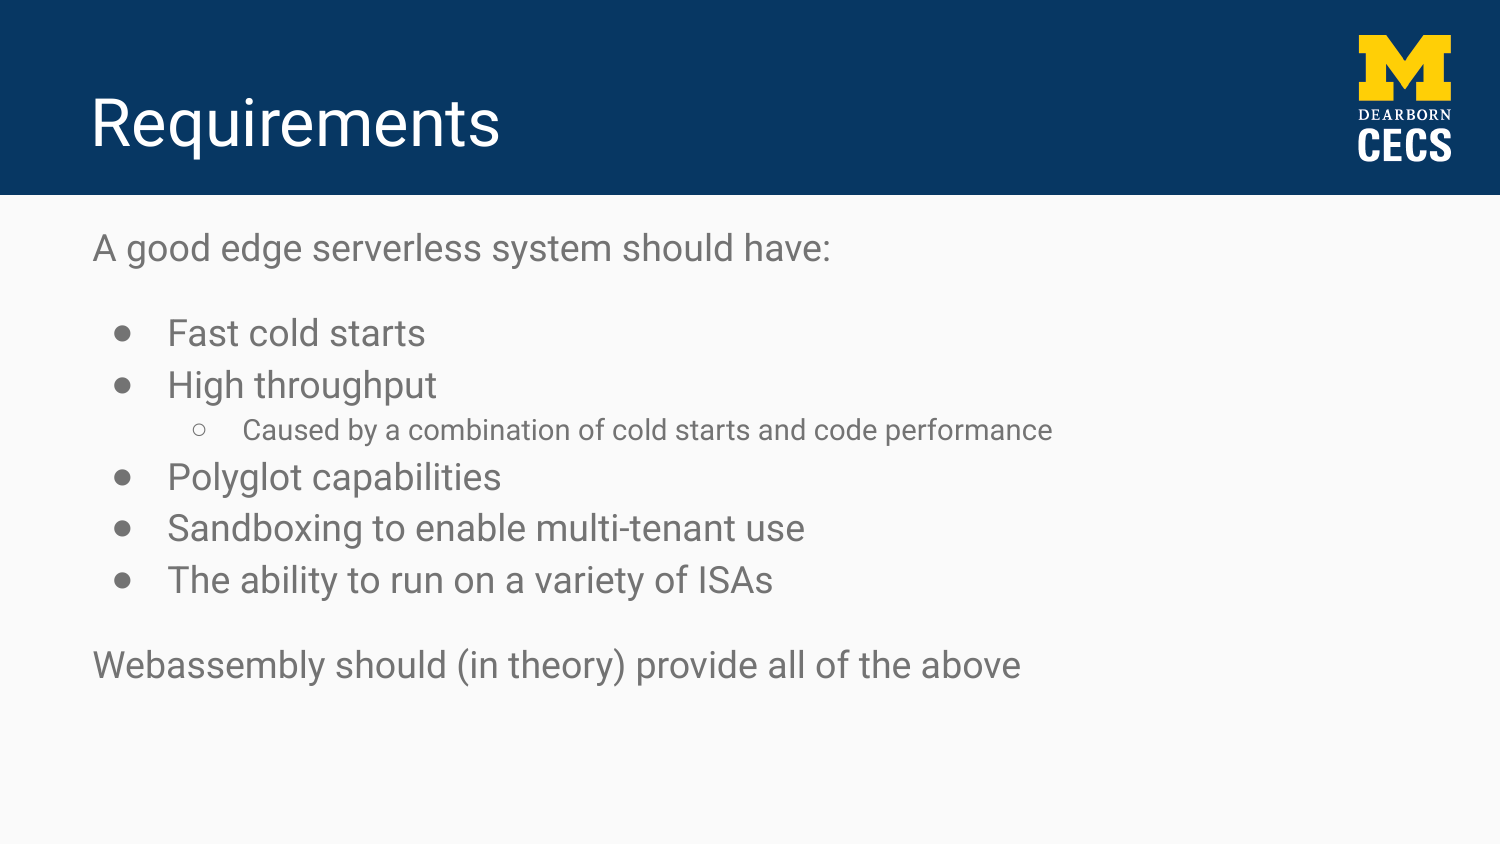

# Requirements
A good edge serverless system should have:
Fast cold starts
High throughput
Caused by a combination of cold starts and code performance
Polyglot capabilities
Sandboxing to enable multi-tenant use
The ability to run on a variety of ISAs
Webassembly should (in theory) provide all of the above